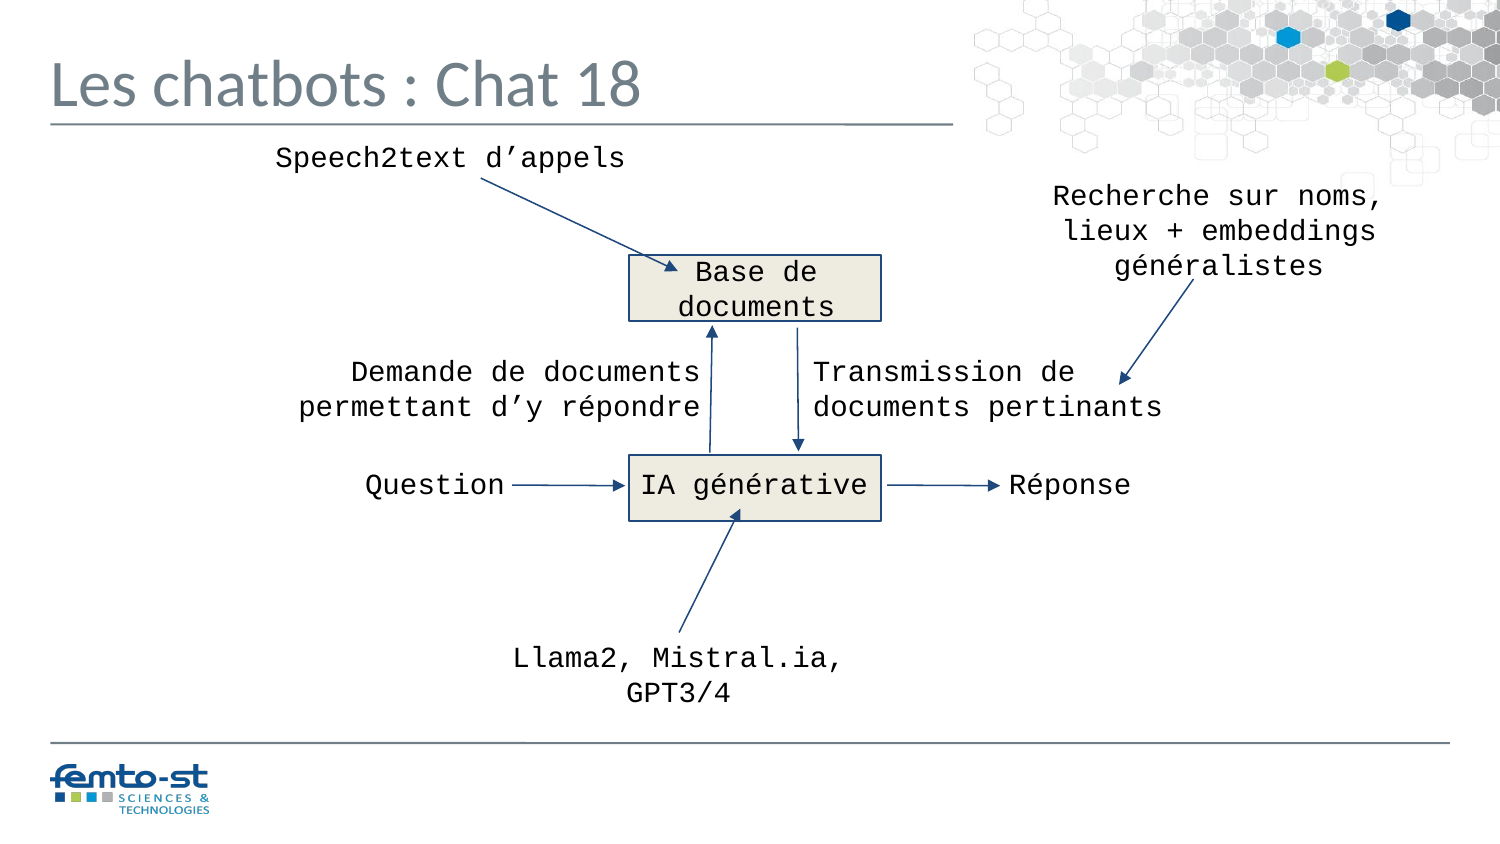

Les chatbots : Chat 18
Speech2text d’appels
Recherche sur noms, lieux + embeddings généralistes
Base de documents

Demande de documents permettant d’y répondre
Transmission de documents pertinants
Question
IA générative
Réponse

Llama2, Mistral.ia, GPT3/4